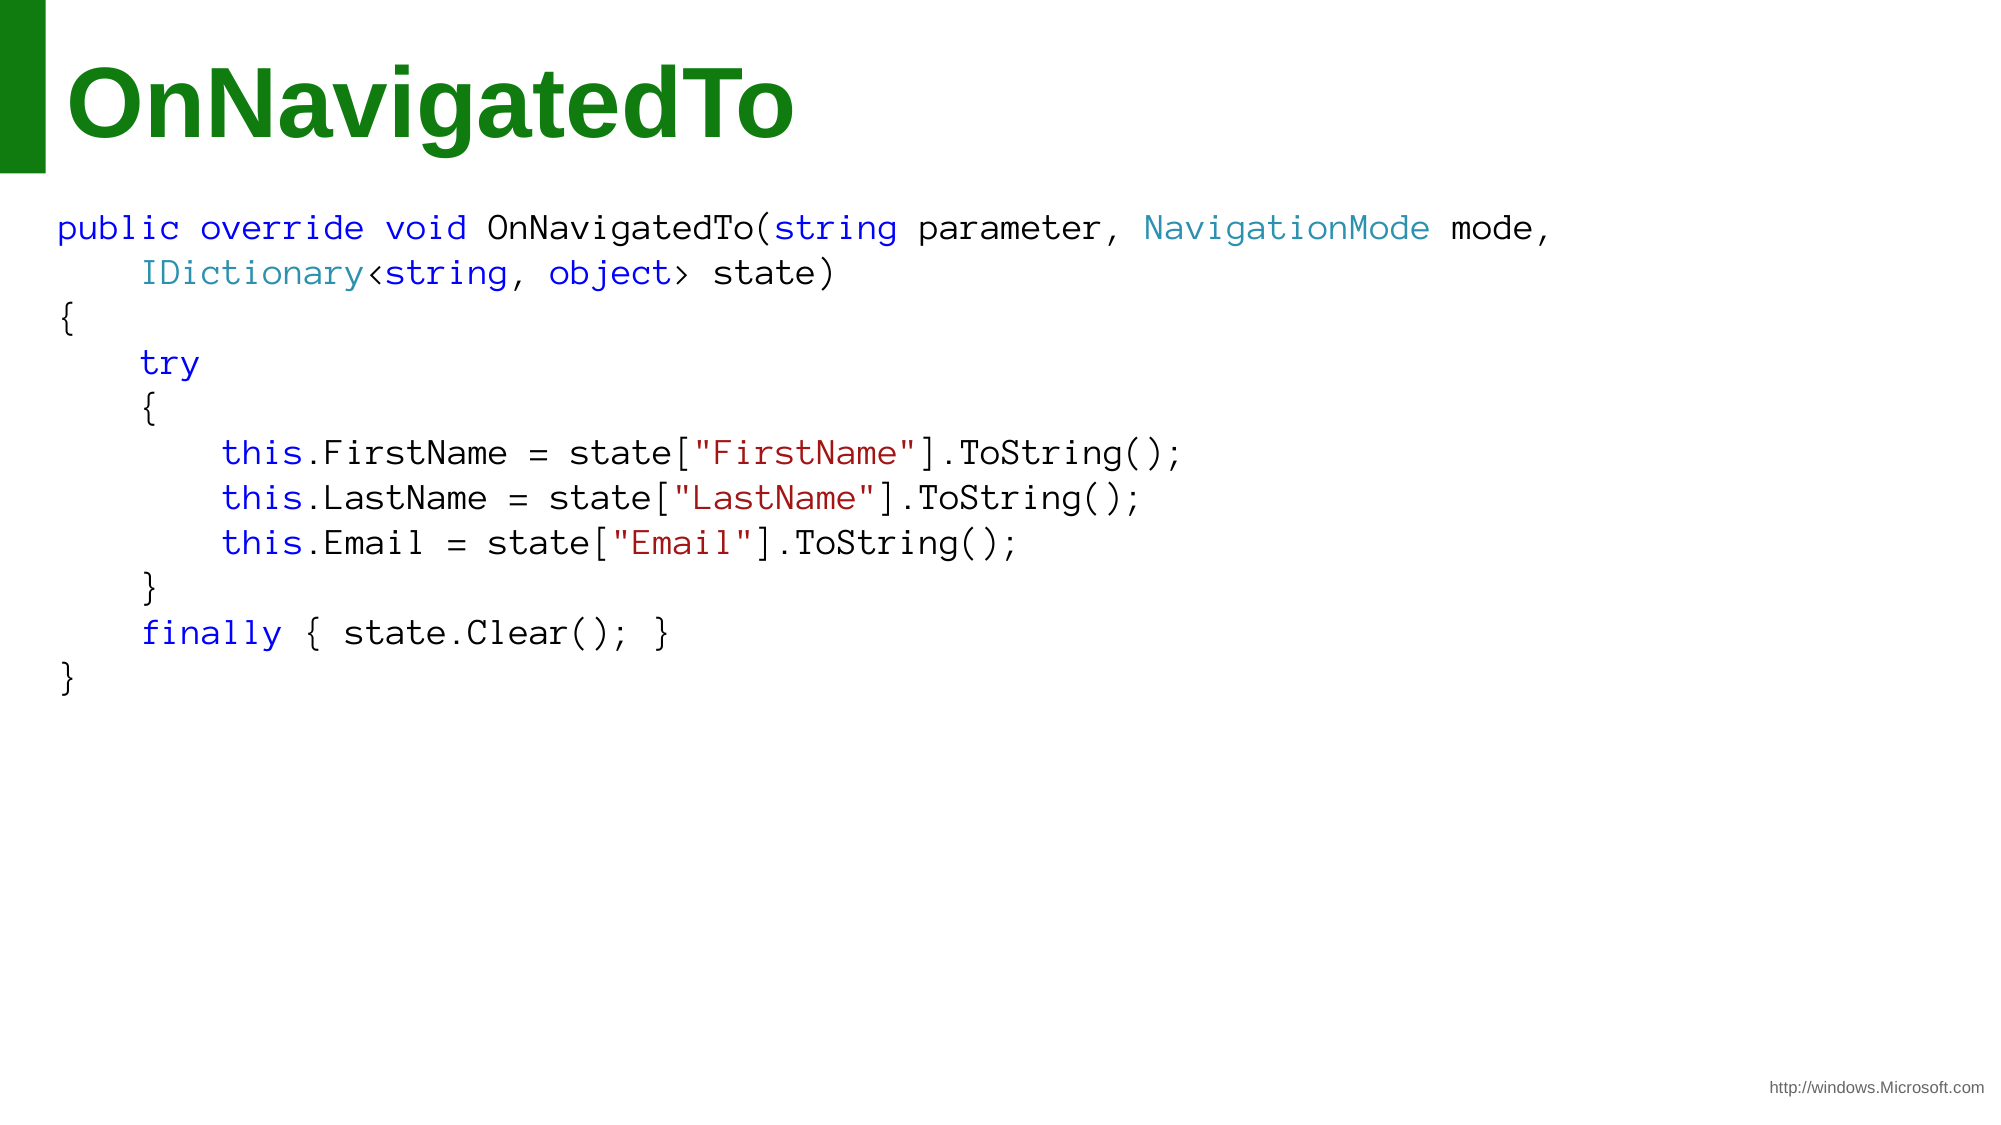

# OnNavigatedTo
public override void OnNavigatedTo(string parameter, NavigationMode mode,
    IDictionary<string, object> state)
{
    try
    {
        this.FirstName = state["FirstName"].ToString();
        this.LastName = state["LastName"].ToString();
        this.Email = state["Email"].ToString();
    }
    finally { state.Clear(); }
}